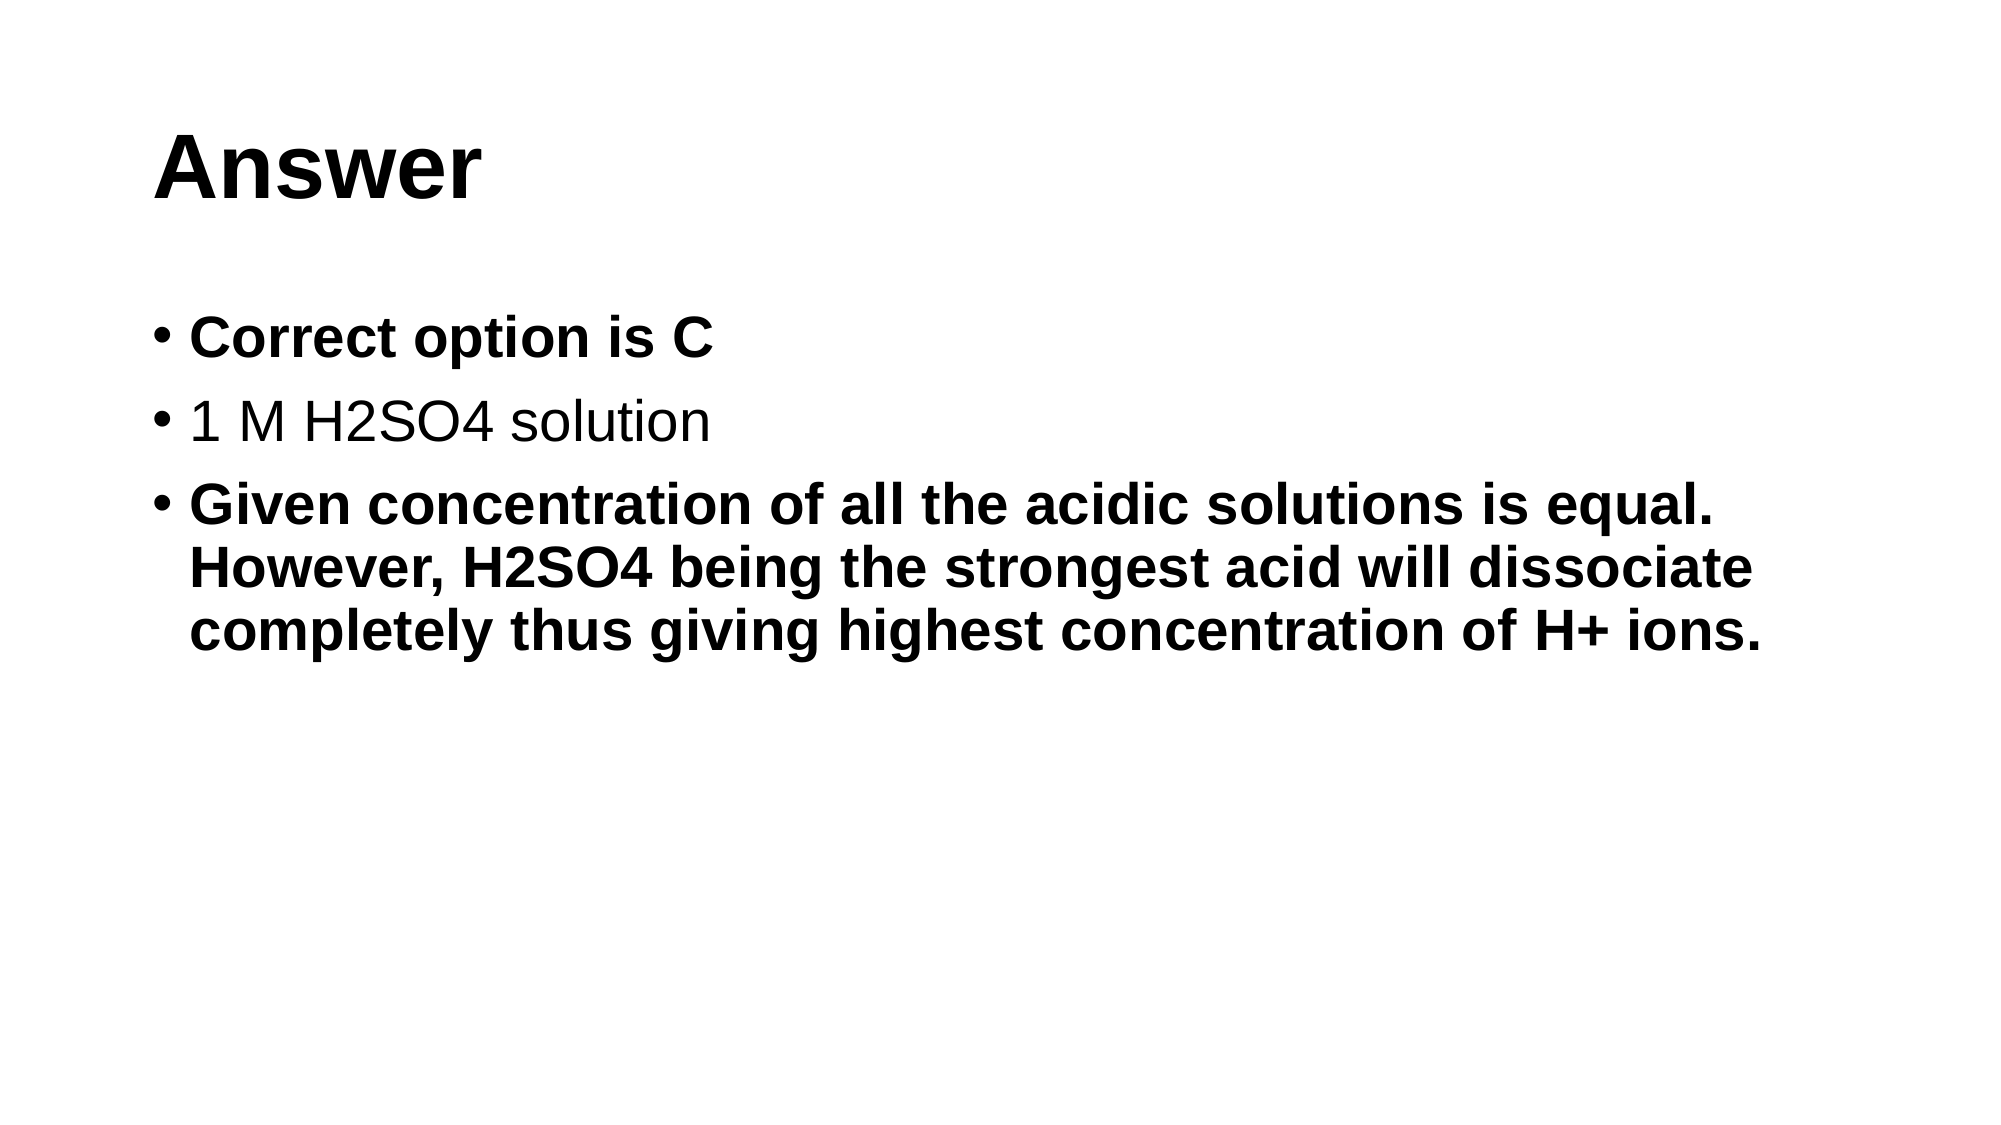

# Answer
Correct option is C
1 M H2​SO4​ solution
Given concentration of all the acidic solutions is equal. However, H2​SO4​ being the strongest acid will dissociate completely thus giving highest concentration of H+ ions.